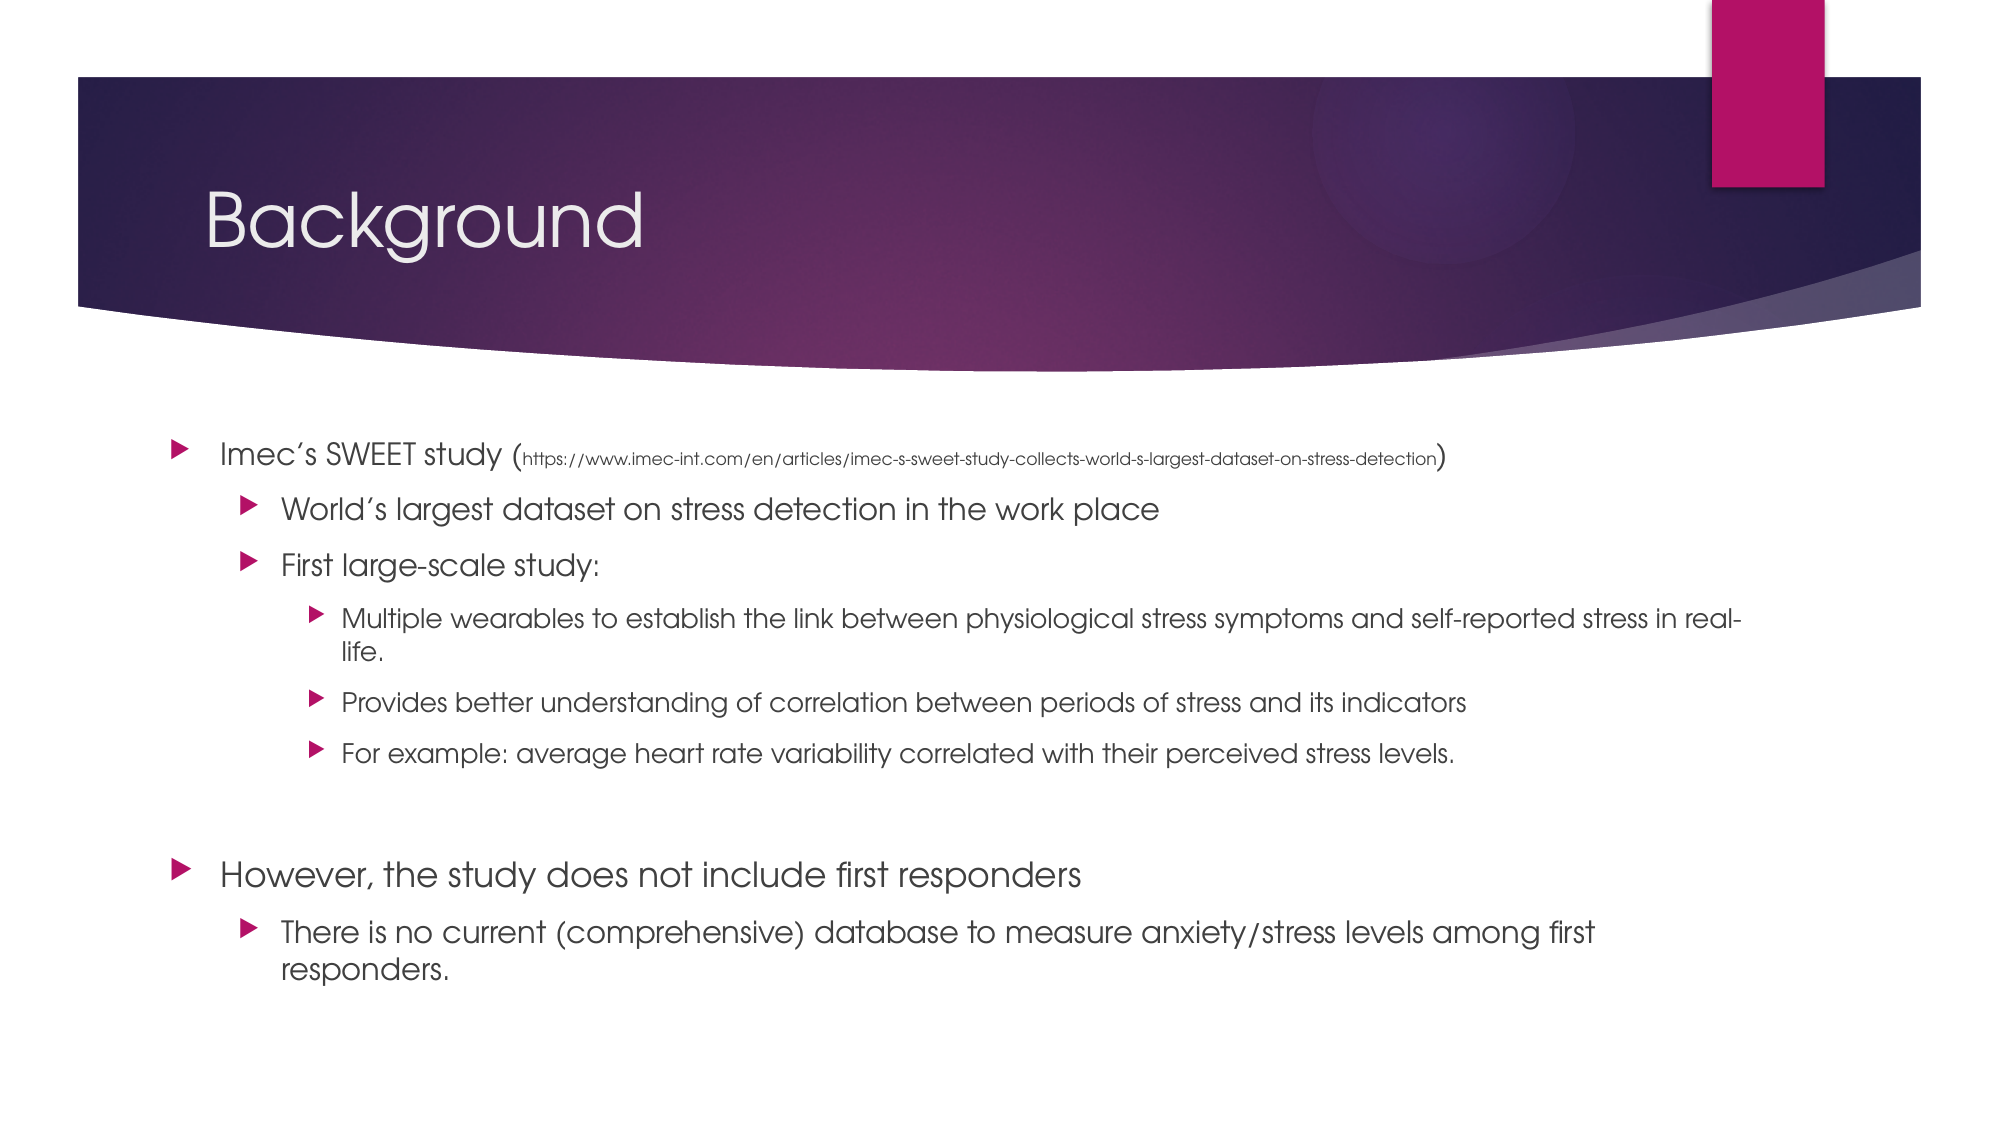

# Background
Imec’s SWEET study (https://www.imec-int.com/en/articles/imec-s-sweet-study-collects-world-s-largest-dataset-on-stress-detection)
World’s largest dataset on stress detection in the work place
First large-scale study:
Multiple wearables to establish the link between physiological stress symptoms and self-reported stress in real-life.
Provides better understanding of correlation between periods of stress and its indicators
For example: average heart rate variability correlated with their perceived stress levels.
However, the study does not include first responders
There is no current (comprehensive) database to measure anxiety/stress levels among first responders.